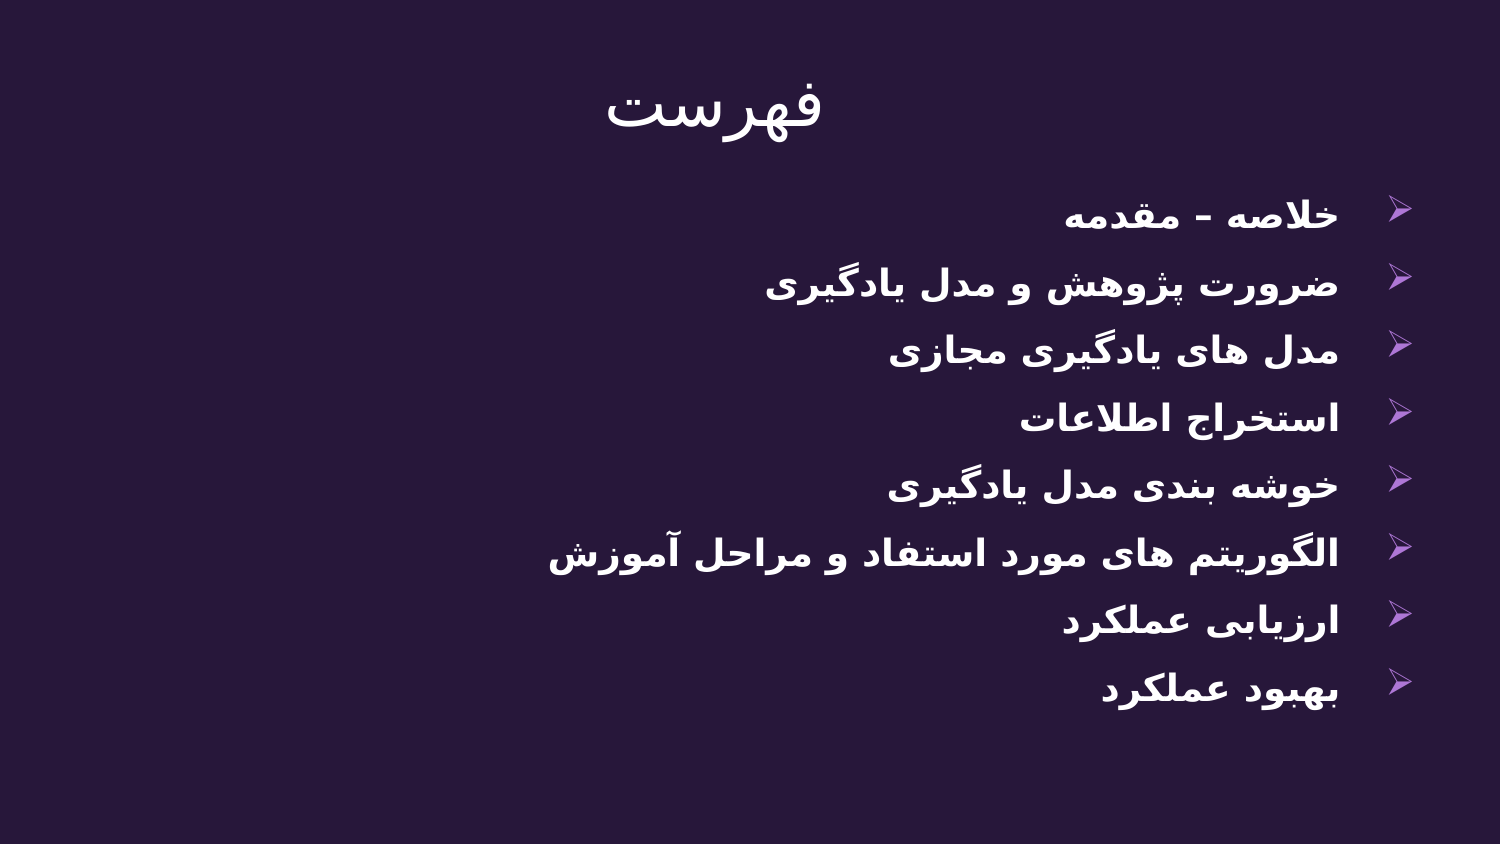

فهرست
خلاصه – مقدمه
ضرورت پژوهش و مدل یادگیری
مدل های یادگیری مجازی
استخراج اطلاعات
خوشه بندی مدل یادگیری
الگوریتم های مورد استفاد و مراحل آموزش
ارزیابی عملکرد
بهبود عملکرد